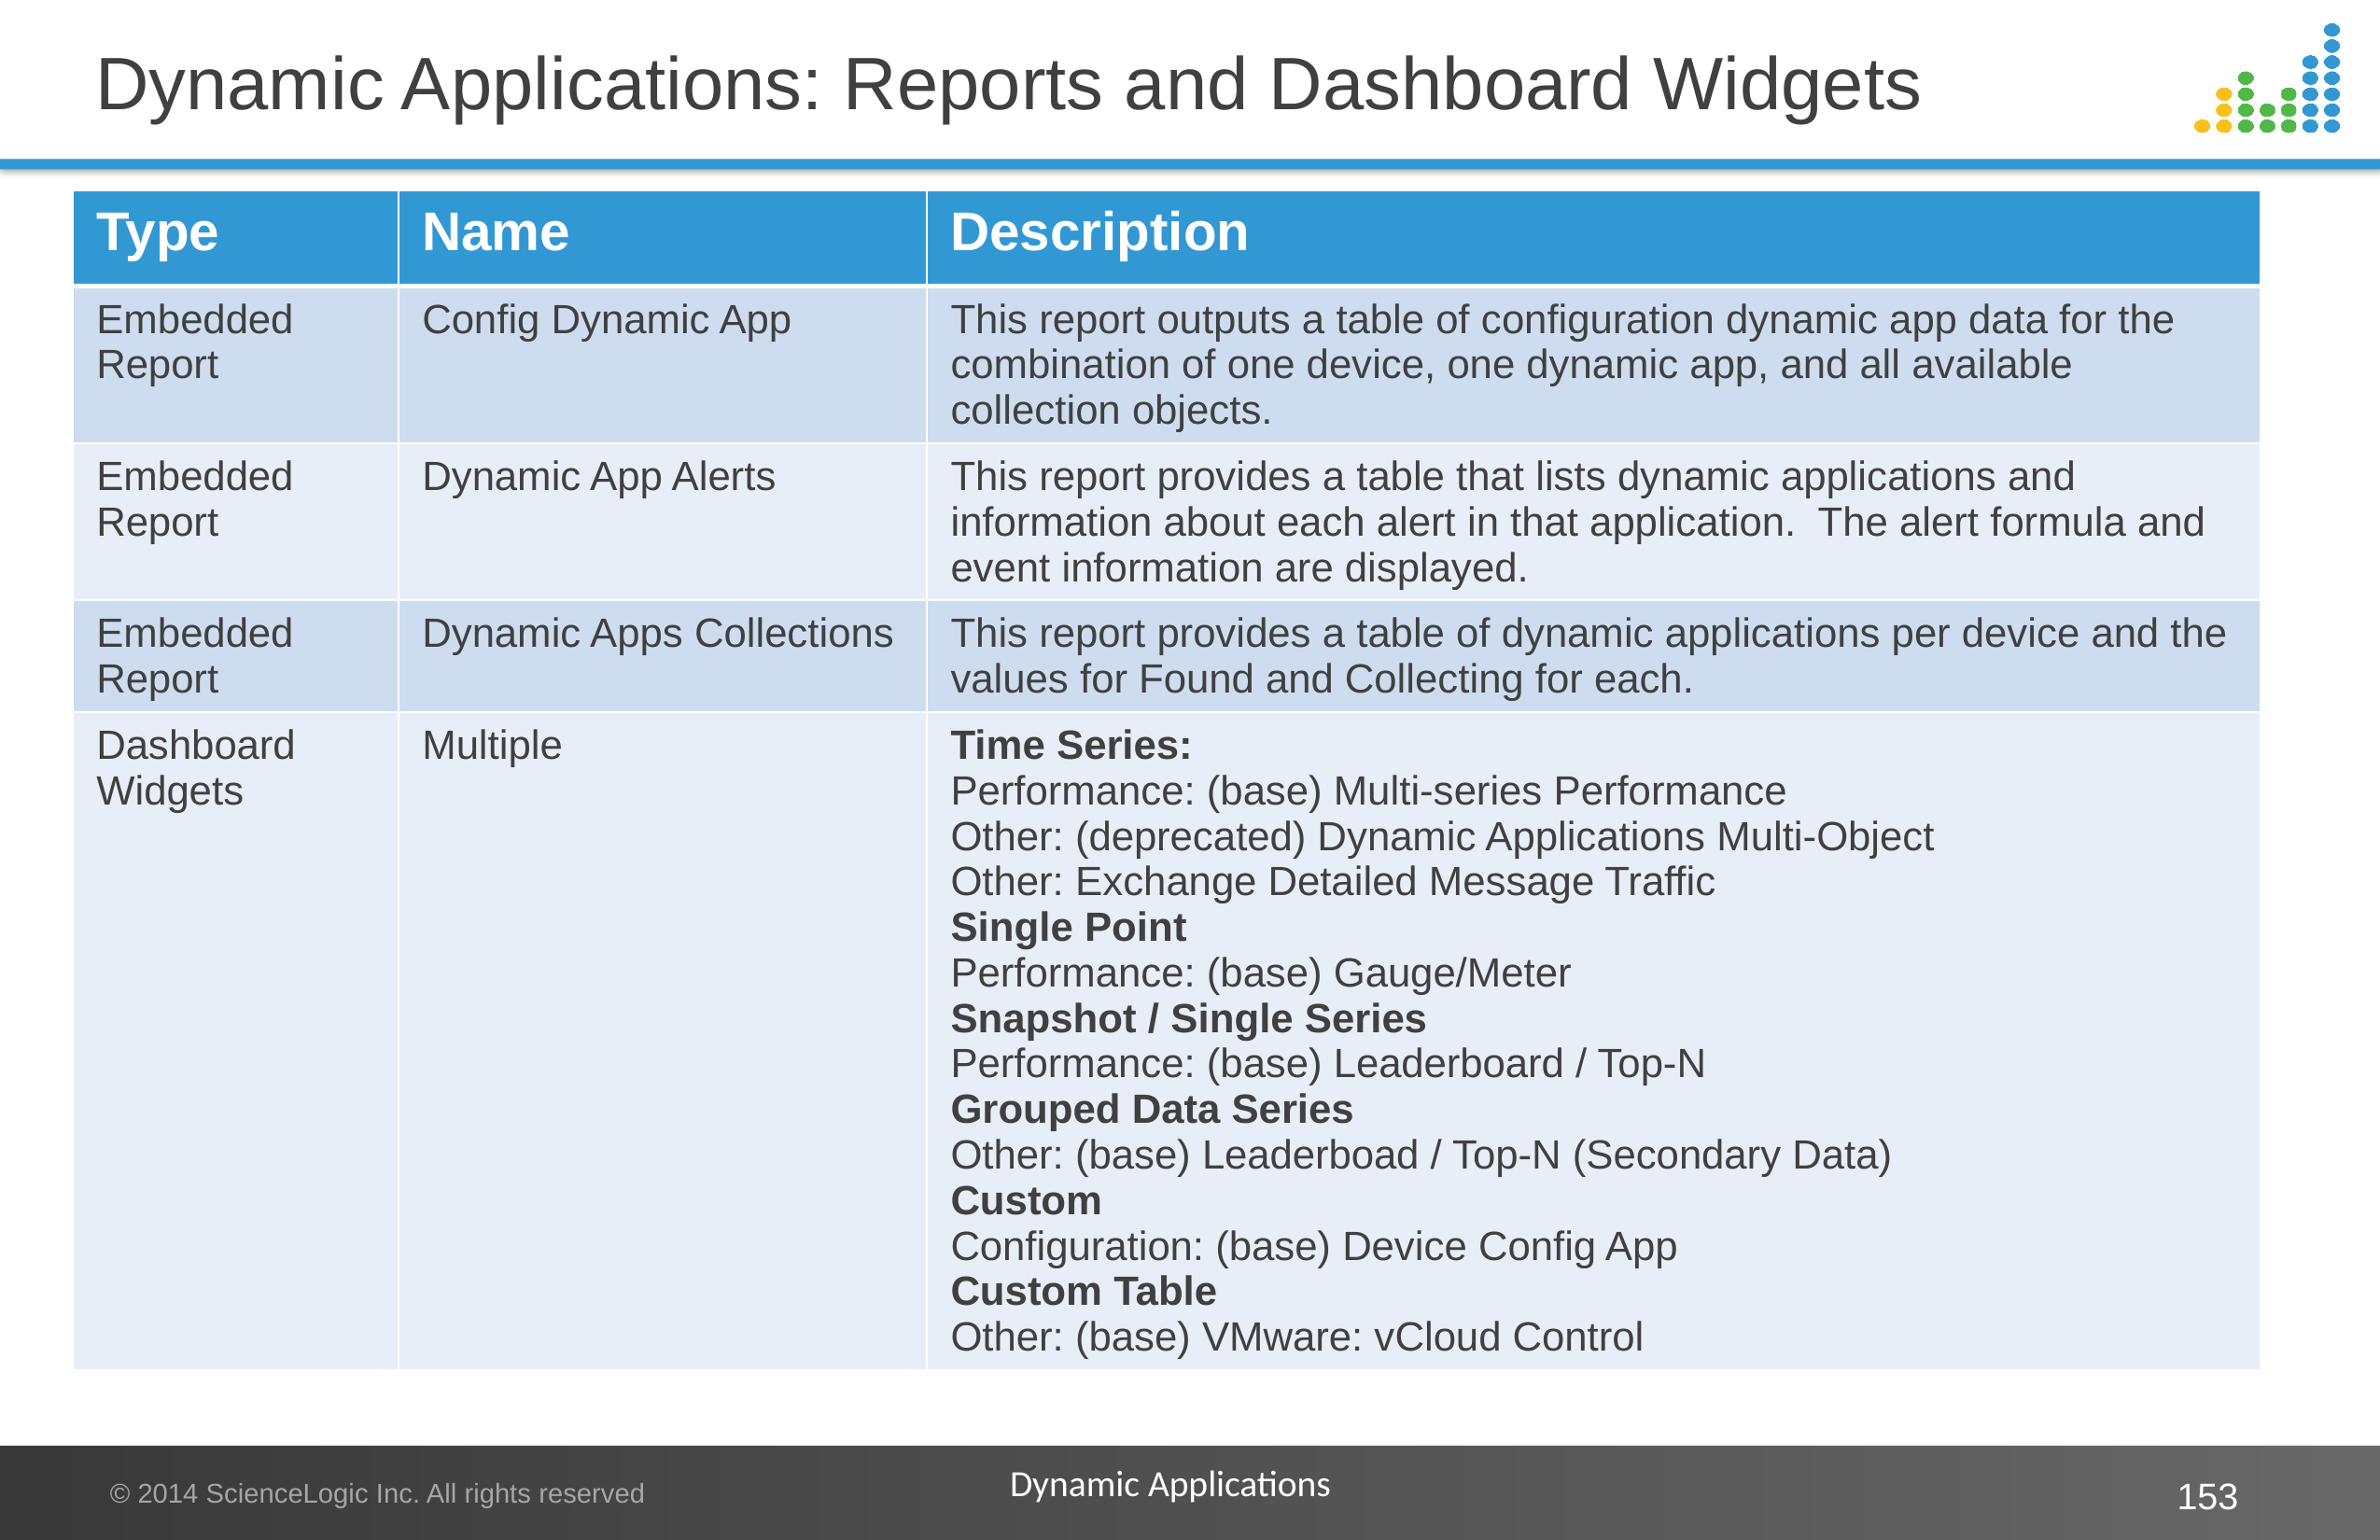

# Dynamic Applications: Reports and Dashboard Widgets
| Type | Name | Description |
| --- | --- | --- |
| Embedded Report | Config Dynamic App | This report outputs a table of configuration dynamic app data for the combination of one device, one dynamic app, and all available collection objects. |
| Embedded Report | Dynamic App Alerts | This report provides a table that lists dynamic applications and information about each alert in that application. The alert formula and event information are displayed. |
| Embedded Report | Dynamic Apps Collections | This report provides a table of dynamic applications per device and the values for Found and Collecting for each. |
| Dashboard Widgets | Multiple | Time Series: Performance: (base) Multi-series Performance Other: (deprecated) Dynamic Applications Multi-Object Other: Exchange Detailed Message Traffic Single Point Performance: (base) Gauge/Meter Snapshot / Single Series Performance: (base) Leaderboard / Top-N Grouped Data Series Other: (base) Leaderboad / Top-N (Secondary Data) Custom Configuration: (base) Device Config App Custom Table Other: (base) VMware: vCloud Control |
Dynamic Applications
153